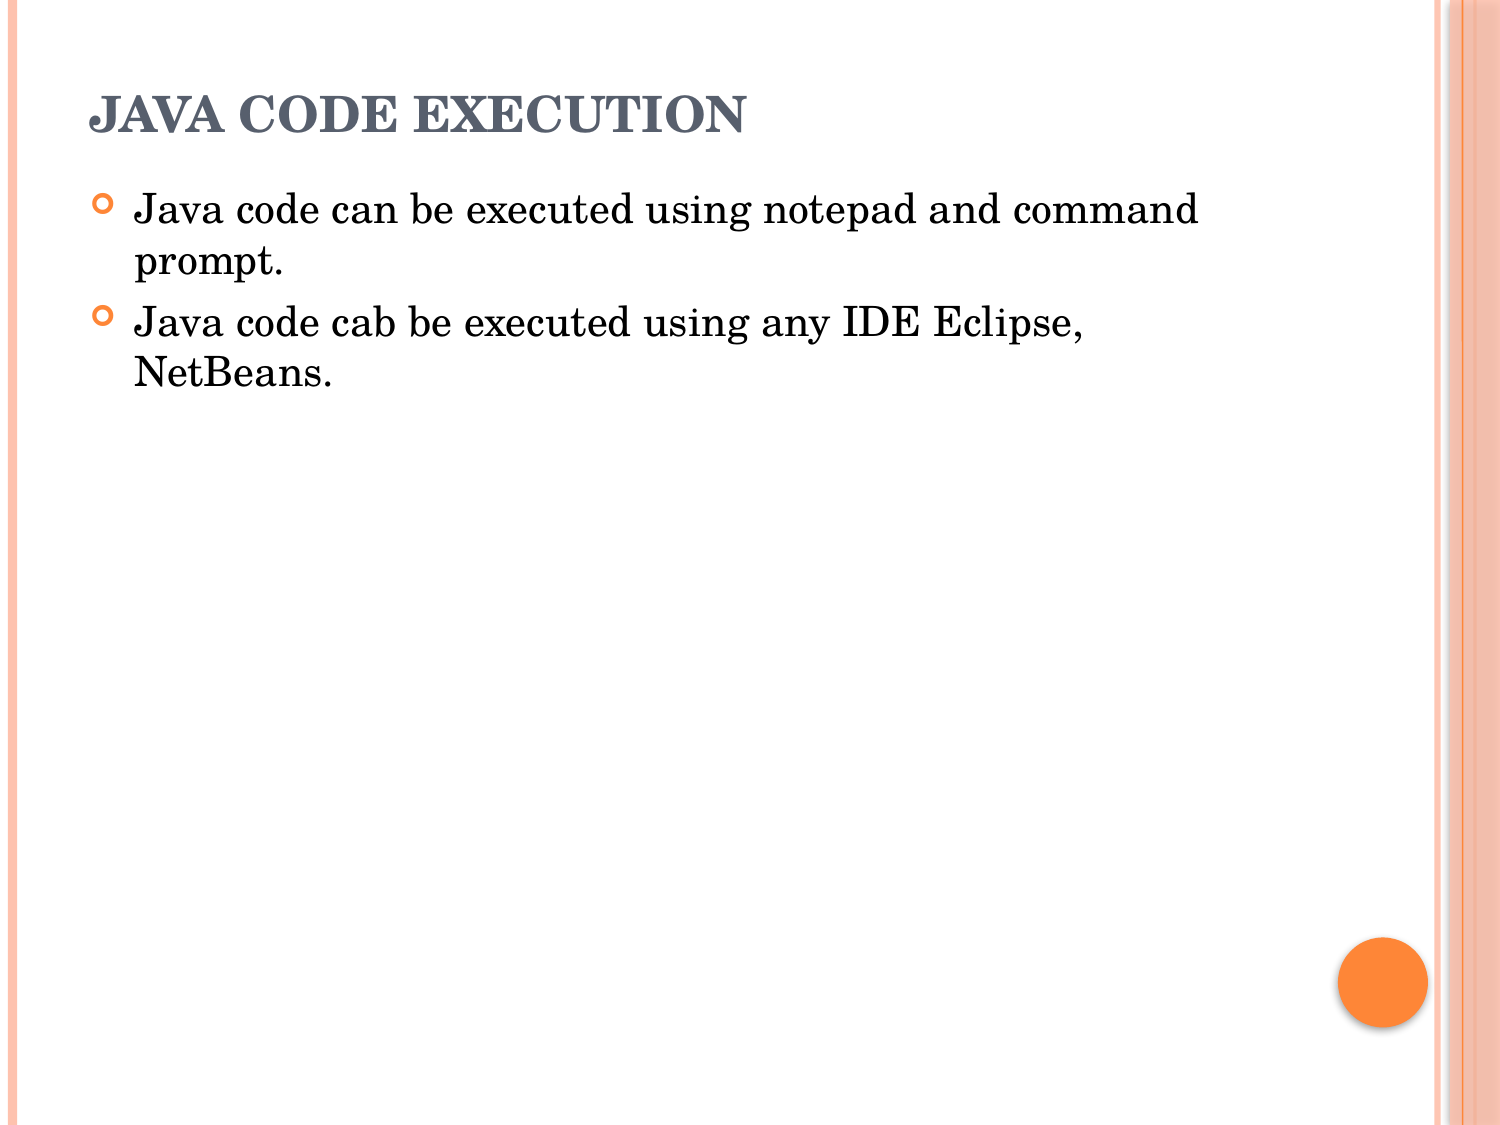

# Java code execution
Java code can be executed using notepad and command prompt.
Java code cab be executed using any IDE Eclipse, NetBeans.